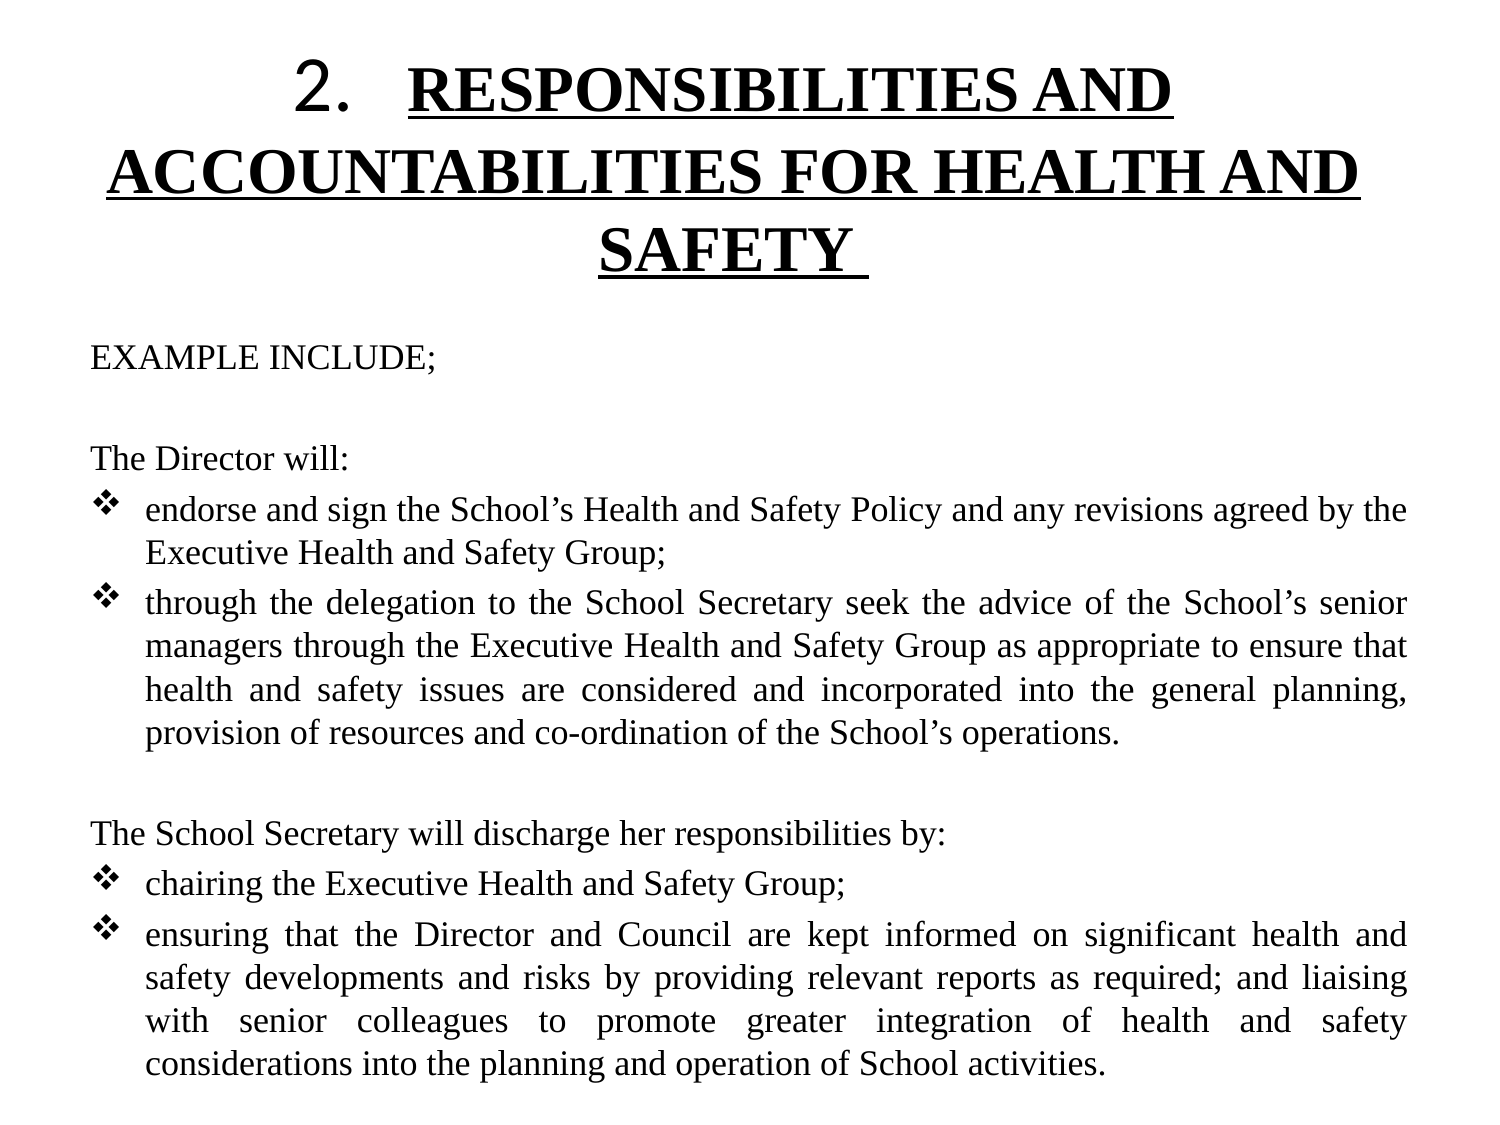

# 2.   RESPONSIBILITIES AND ACCOUNTABILITIES FOR HEALTH AND SAFETY
EXAMPLE INCLUDE;

The Director will:
endorse and sign the School’s Health and Safety Policy and any revisions agreed by the Executive Health and Safety Group;
through the delegation to the School Secretary seek the advice of the School’s senior managers through the Executive Health and Safety Group as appropriate to ensure that health and safety issues are considered and incorporated into the general planning, provision of resources and co-ordination of the School’s operations.

The School Secretary will discharge her responsibilities by:
chairing the Executive Health and Safety Group;
ensuring that the Director and Council are kept informed on significant health and safety developments and risks by providing relevant reports as required; and liaising with senior colleagues to promote greater integration of health and safety considerations into the planning and operation of School activities.